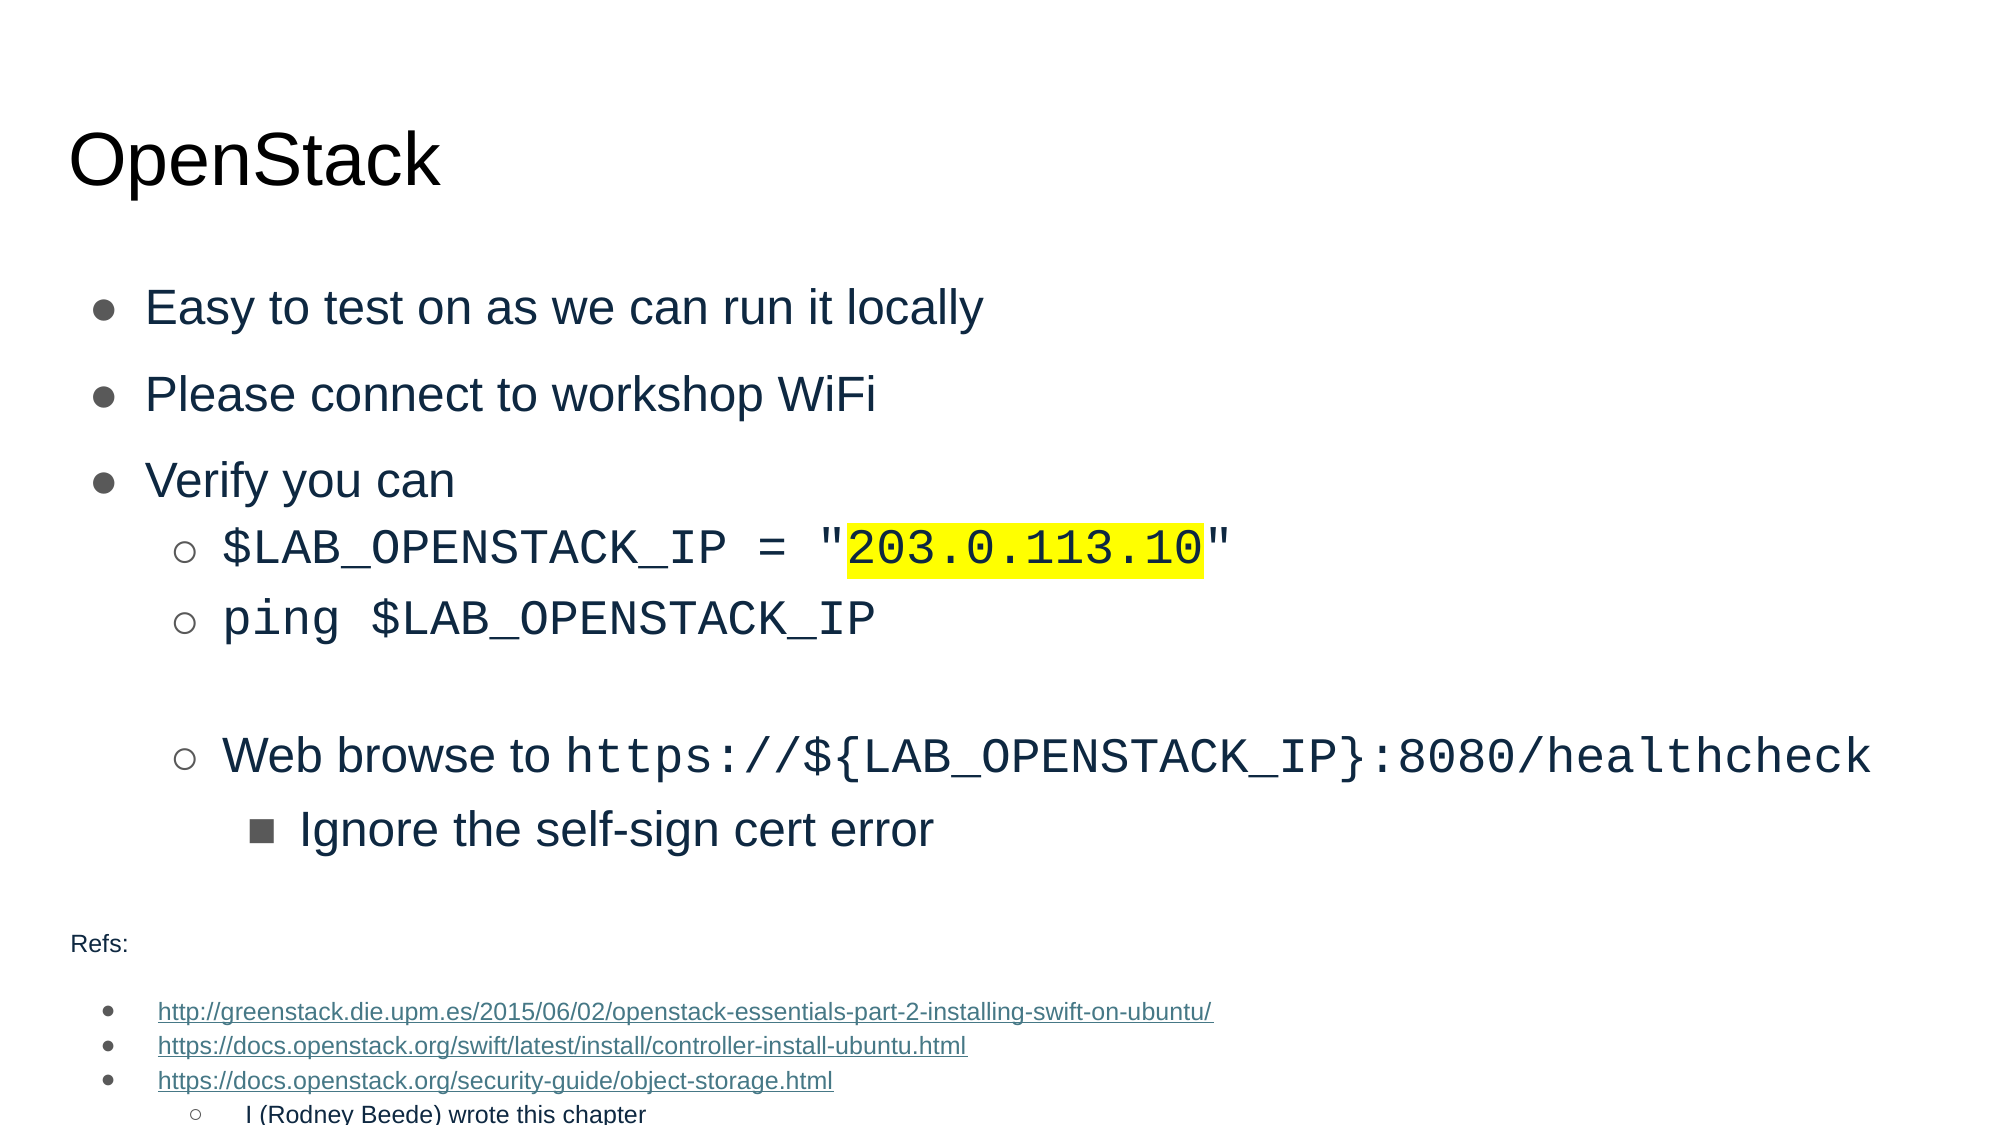

OpenStack
# Easy to test on as we can run it locally
Please connect to workshop WiFi
Verify you can
$LAB_OPENSTACK_IP = "203.0.113.10"
ping $LAB_OPENSTACK_IP
Web browse to https://${LAB_OPENSTACK_IP}:8080/healthcheck
Ignore the self-sign cert error
Refs:
http://greenstack.die.upm.es/2015/06/02/openstack-essentials-part-2-installing-swift-on-ubuntu/
https://docs.openstack.org/swift/latest/install/controller-install-ubuntu.html
https://docs.openstack.org/security-guide/object-storage.html
I (Rodney Beede) wrote this chapter